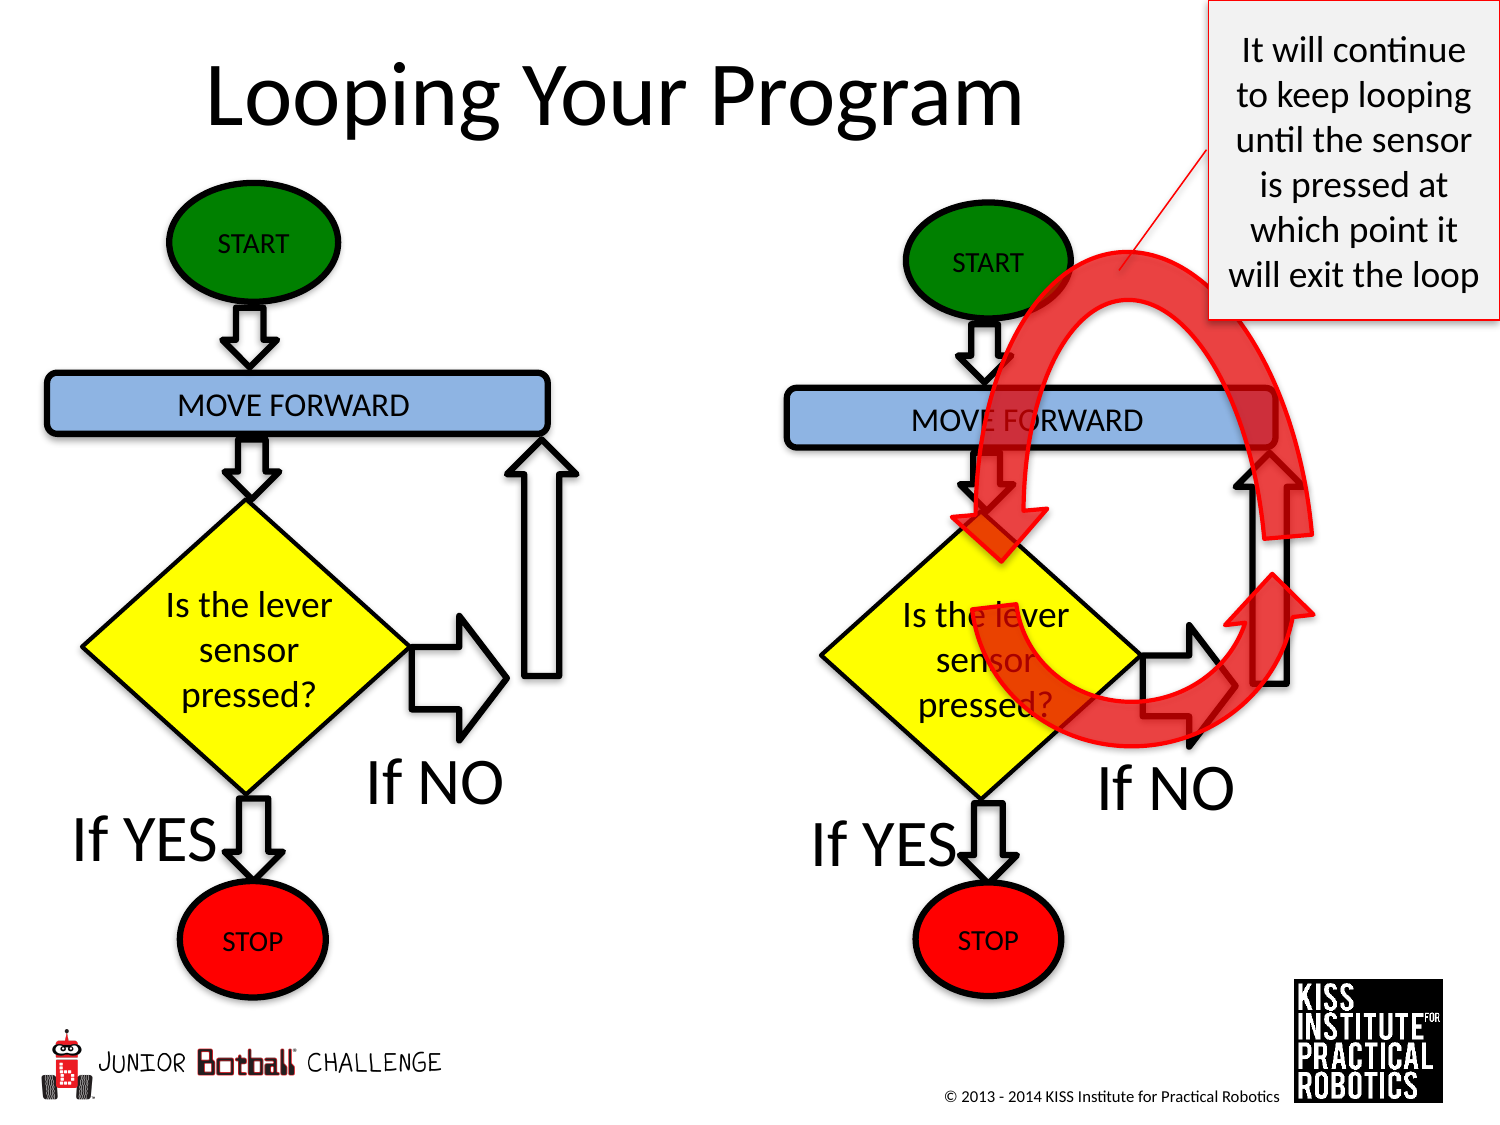

It will continue to keep looping until the sensor is pressed at which point it will exit the loop
# Looping Your Program
START

MOVE FORWARD

Is the lever sensor pressed?

If YES

STOP
If NO
START

MOVE FORWARD

Is the lever sensor pressed?

If YES

STOP
If NO